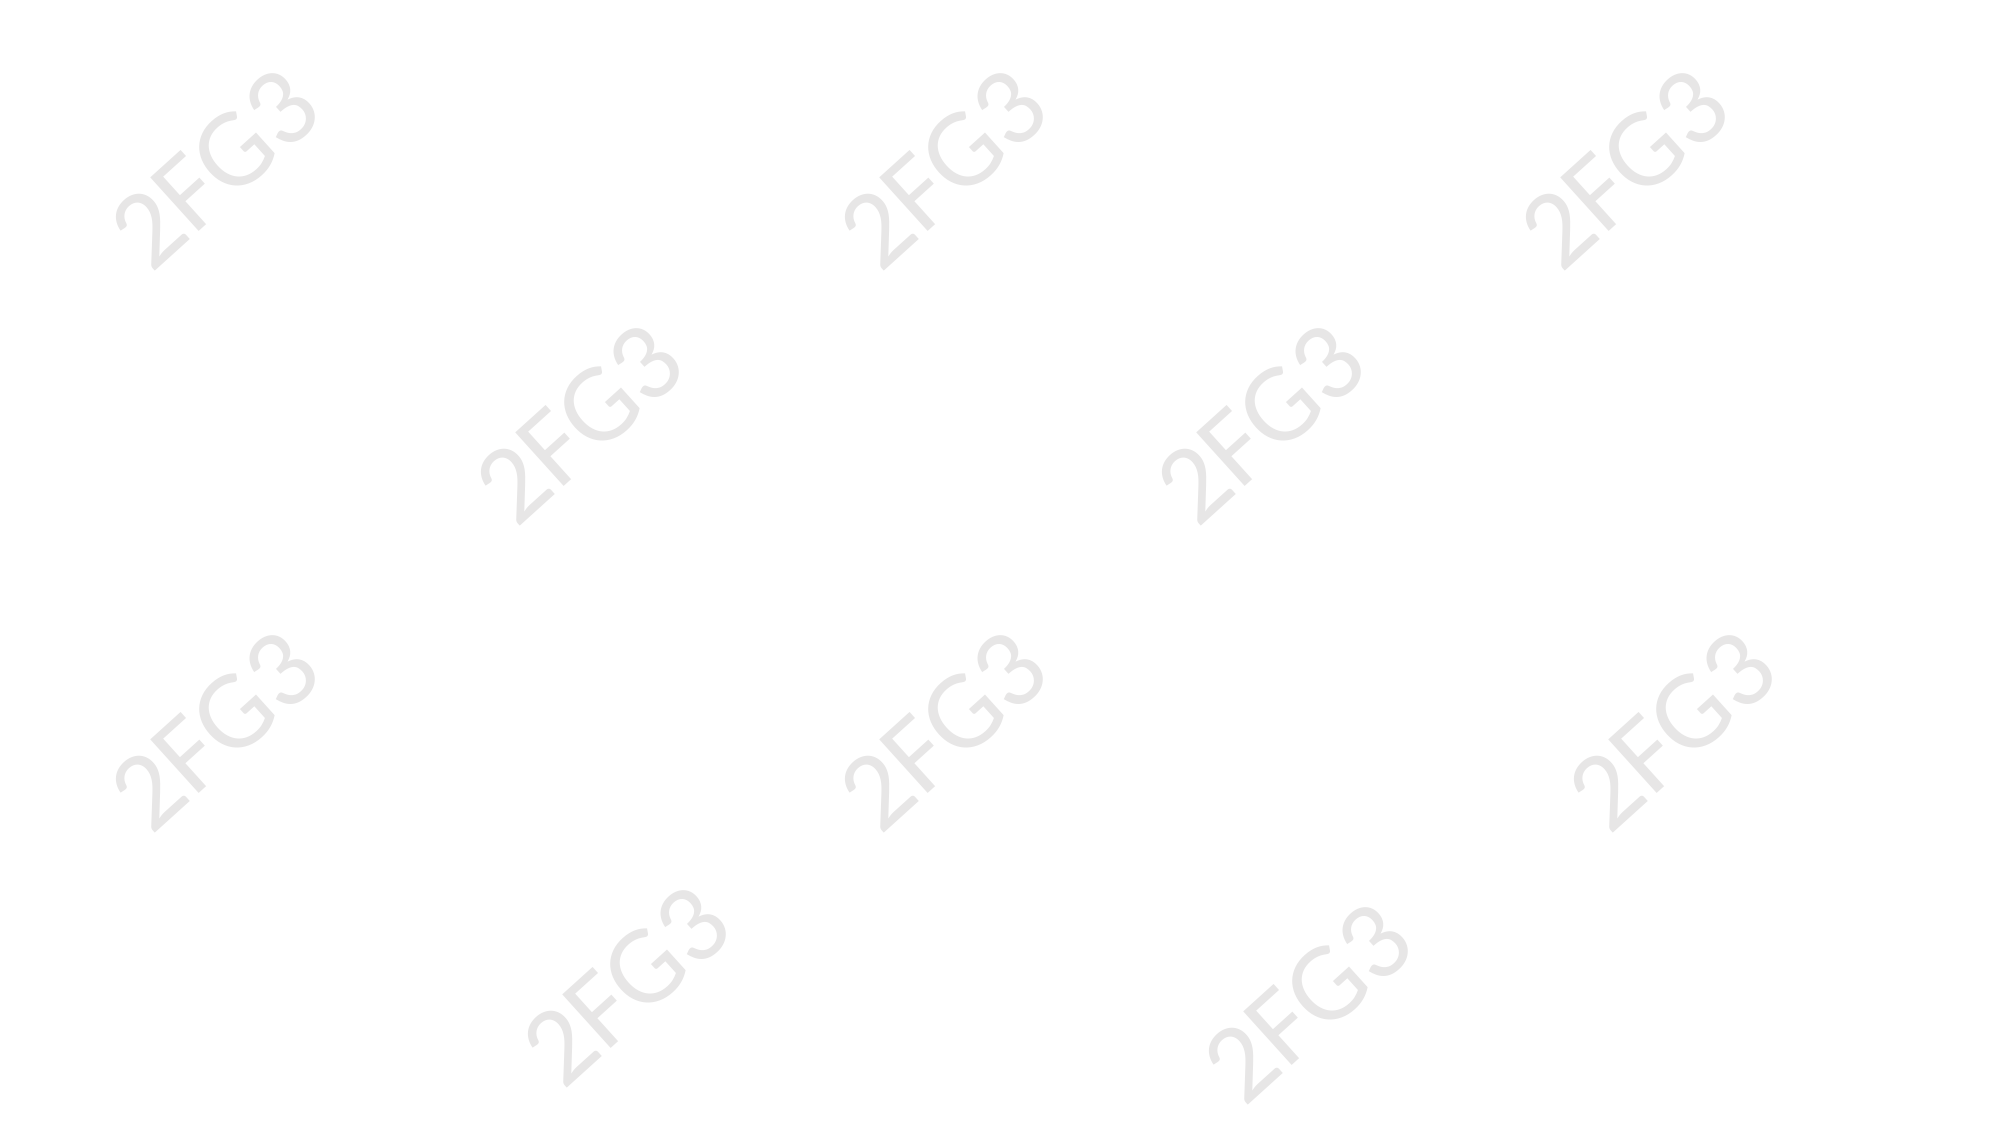

2FG3
2FG3
2FG3
2FG3
2FG3
2FG3
2FG3
2FG3
2FG3
2FG3